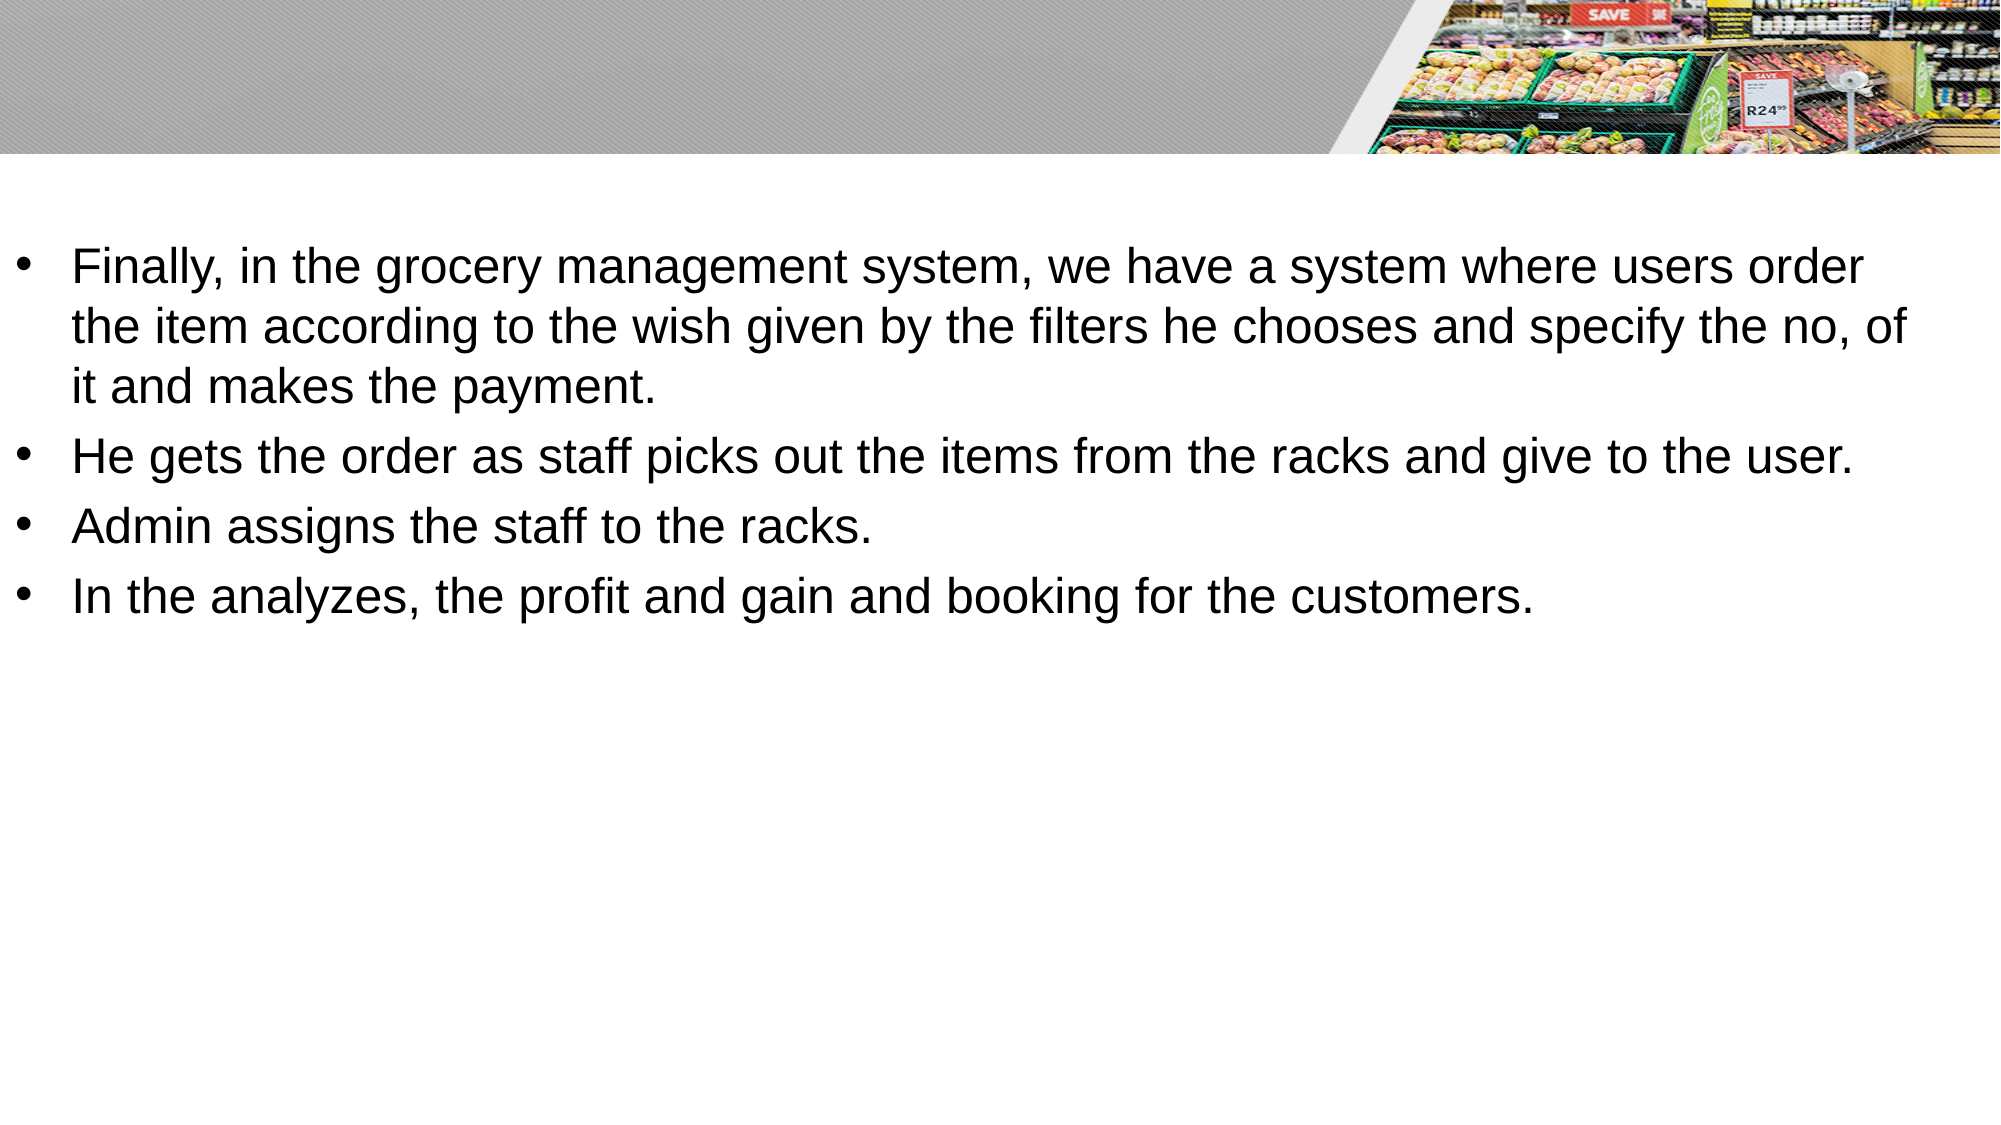

Finally, in the grocery management system, we have a system where users order    the item according to the wish given by the filters he chooses and specify the no, of it and makes the payment.
He gets the order as staff picks out the items from the racks and give to the user.
Admin assigns the staff to the racks.
In the analyzes, the profit and gain and booking for the customers.